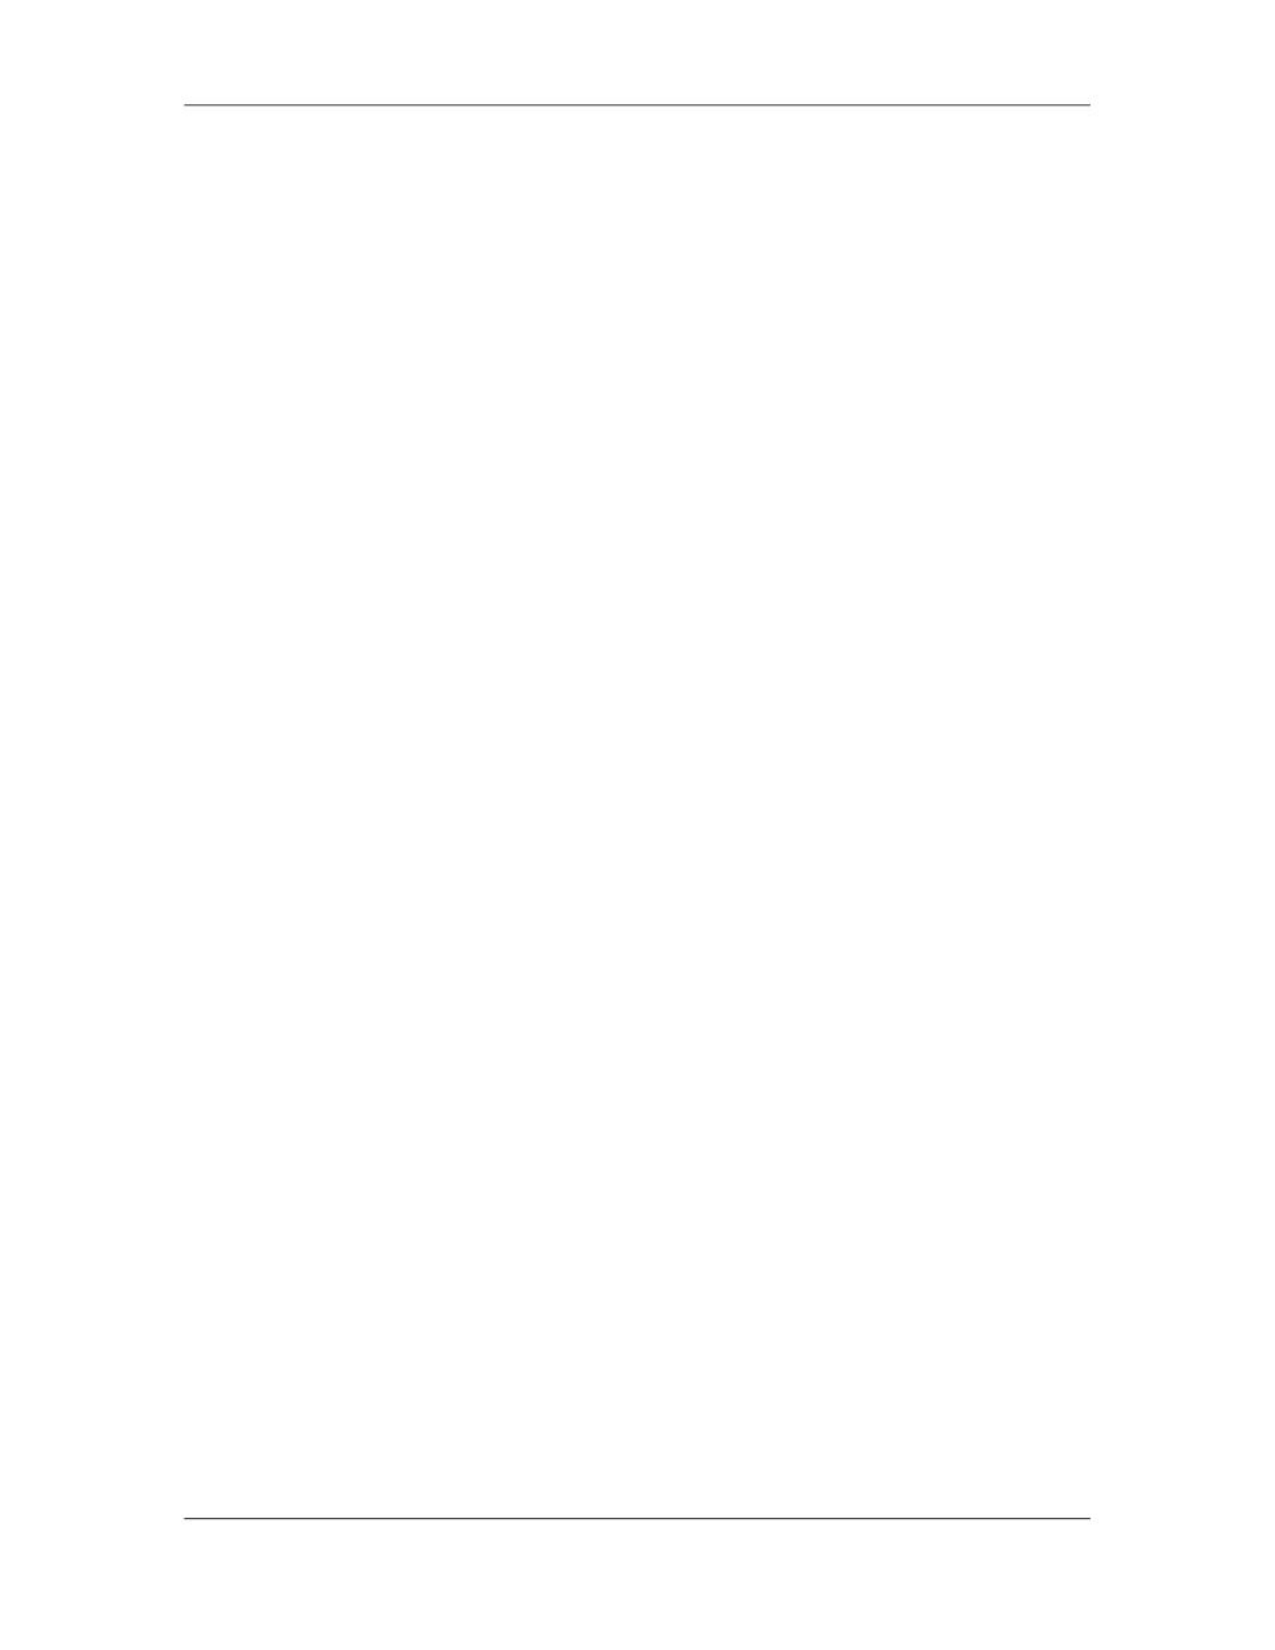

Software Project Management (CS615)

																																																																																																									Think about the Boy Scout motto: "Be prepared" Software is a difficult

																																																																																																									undertaking. Lots of things can go wrong, and frankly, many often do. It's for this
																																																																																																									reason that being prepared, understanding the risks and taking preventive

																																																																																																									measures to avoid or manage them is a key element of good software project
																																																																																																									management.

																																																																																										•											What are the steps?

																																																																																																									Recognizing what can go wrong is the first step, called - risk identification. Next,
																																																																																																									each risk is analyzed to determine the likelihood that it will occur and the damage

																																																																																																									that it will do if it does occur. Once this information is established, risks are
																																																																																																									ranked by probability and impact. Finally, a plan is developed to manage those

																																																																																																									risks with high probability and high impact.

																																																																																										•											What is the work product?
																																																																																																									A risk mitigation monitoring and management (RMMM) plan or a		set of risk

																																																																																																									information sheets is produced.

																																																																																										•											How do I ensure that I've done it right?
																																																																																																									The risks that are analyzed and managed should be derived from thorough study

																																																																																																									of the people, the product, the process and the project. The RMMM should be
																																																																																																									revisited as the project proceeds to ensure that risks are kept		up to date.

																																																																																																									Contingency plans for risk management should be realistic.

																																																																											9.2																	Risk & Change Management Concepts

																																																																																																									Foresight is an excellent management quality that can often be cultivated with

																																																																																																									experience. Indeed, in many cases, problems can be anticipated.

																																																																																																									In such cases, the manager can plan for the possibility that a problem will occur
																																																																																																									by estimating its probability, evaluating its impact, and preparing solutions in

																																																																																																									advance. This is referred to as an effective means of combating potential
																																																																																																									development problems.

																																																																																																									Performing risk analysis means being prepared. It is a form of insurance, the basic

																																																																																																									idea being that if a problem occurs, a solution is readily available. Like all
																																																																																																									insurance, risk analysis usually comes with a price.

																																																																																																									The cost of preparing for the occurrence of a problem is primarily the cost of

																																																																																																									having the alternative solution at hand while the problem may or may not occur.

																																																																																																									In some cases, the cost may be minimal, the time needed to analyze and document
																																																																																																									the solution, and the time to track the problem.

																																																																																																									In other cases the cost may be substantial, for example, the price of an alternative

																																																																																																									piece of development equipment.

																																																																																						                                                                                                                                 333

																																																																																																																																																																																						© Copyright Virtual University of Pakistan